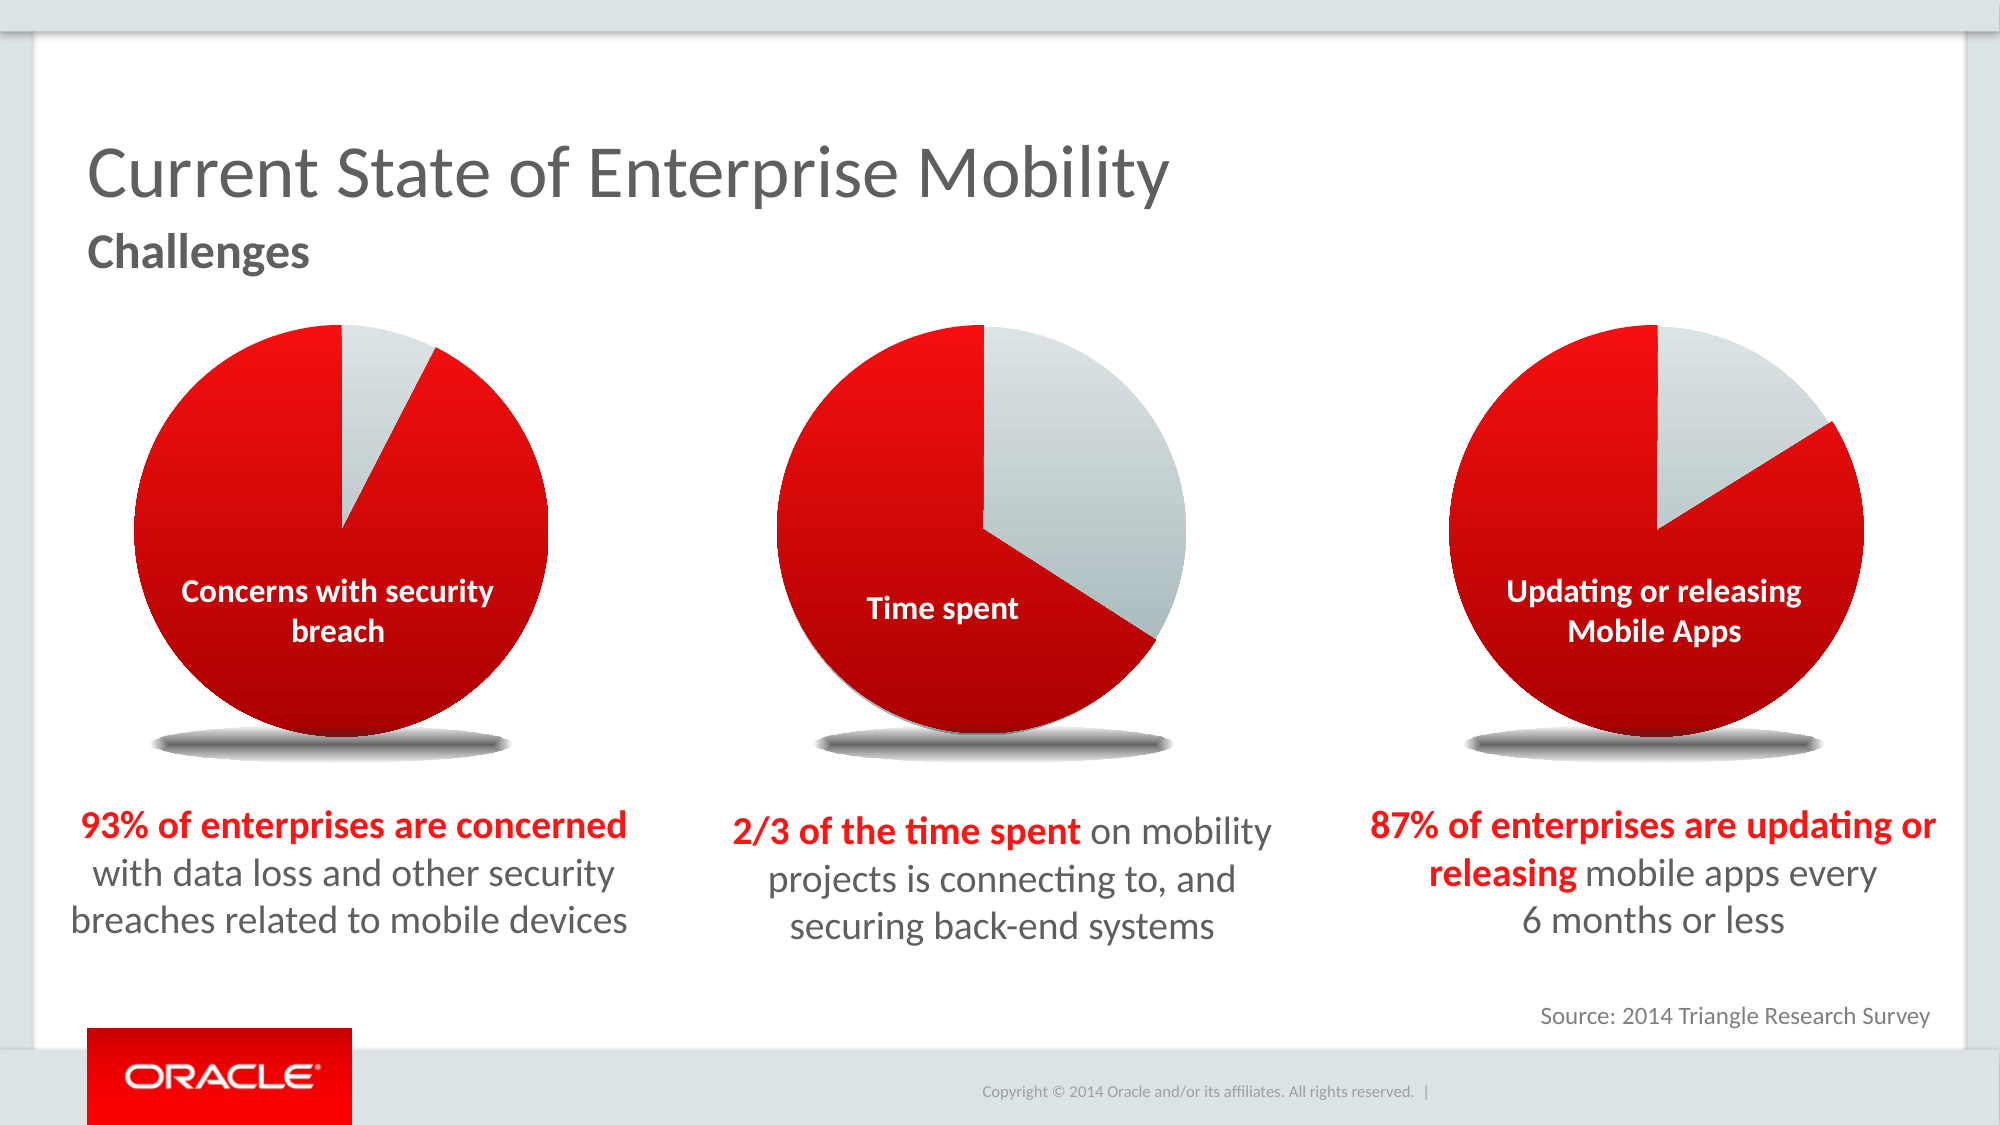

# Current State of Enterprise Mobility
Challenges

Updating or releasing Mobile Apps
Concerns with security breach
Time spent

93% of enterprises are concerned with data loss and other security breaches related to mobile devices

2/3 of the time spent on mobility projects is connecting to, and securing back-end systems
87% of enterprises are updating or releasing mobile apps every 6 months or less
Source: 2014 Triangle Research Survey